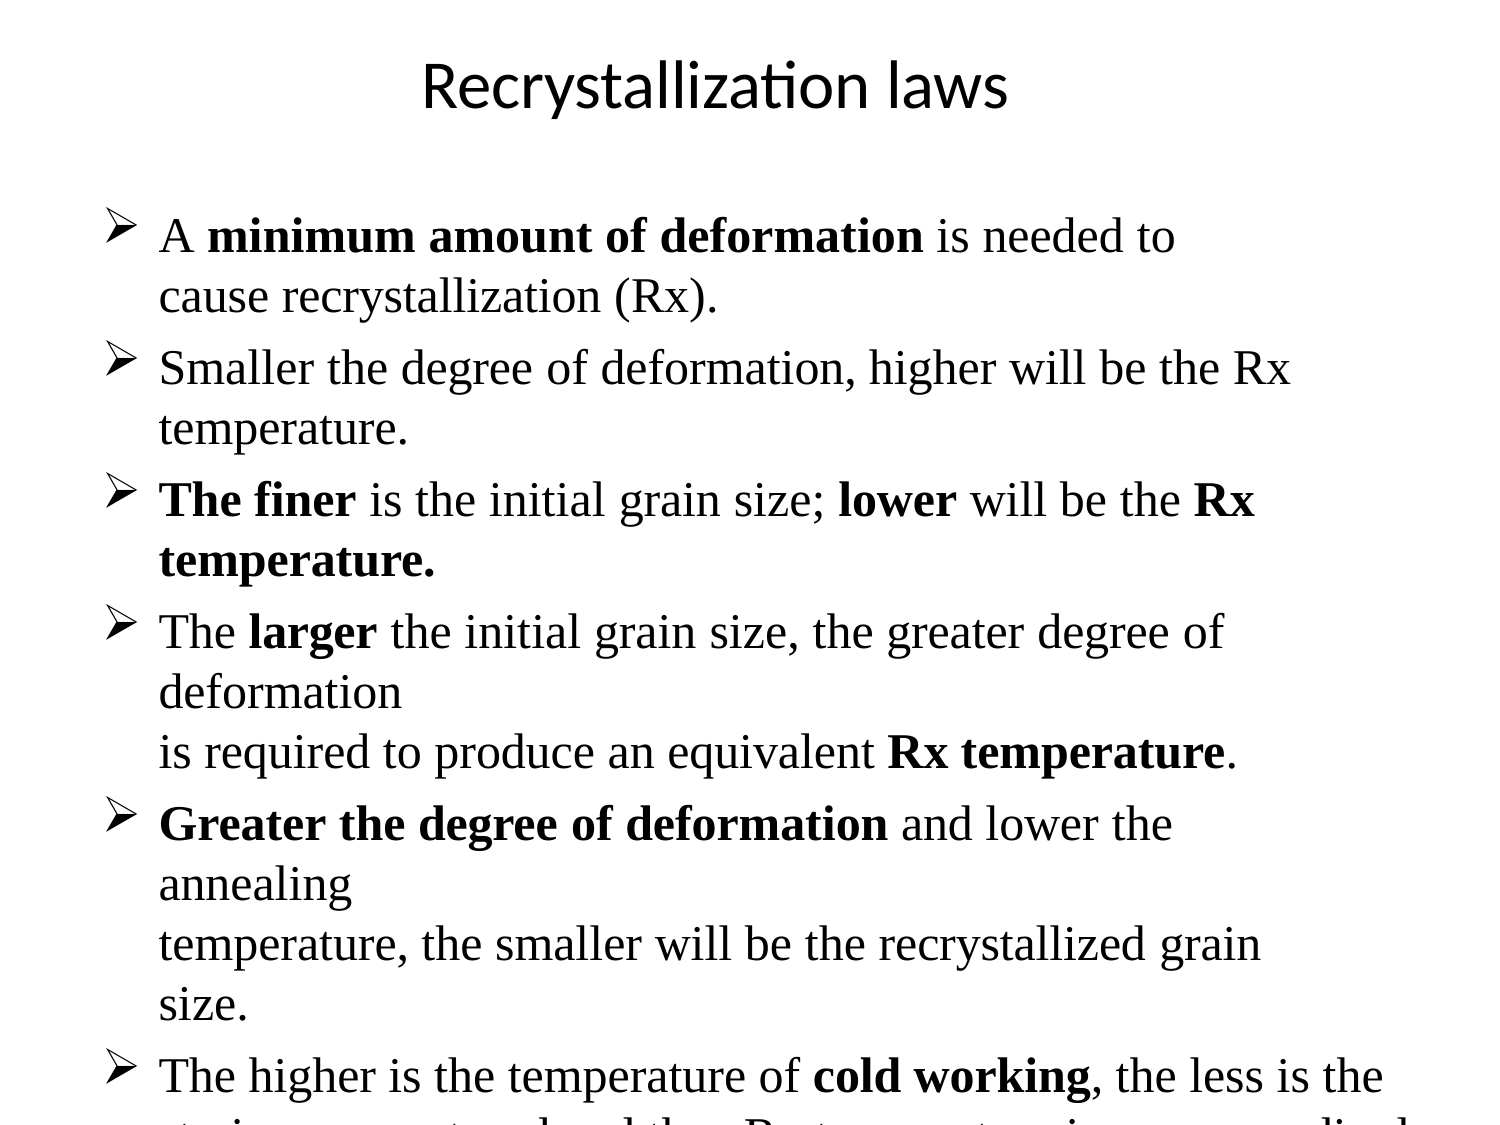

# Recrystallization laws
A minimum amount of deformation is needed to cause recrystallization (Rx).
Smaller the degree of deformation, higher will be the Rx  temperature.
The finer is the initial grain size; lower will be the Rx  temperature.
The larger the initial grain size, the greater degree of deformation
is required to produce an equivalent Rx temperature.
Greater the degree of deformation and lower the annealing
temperature, the smaller will be the recrystallized grain size.
The higher is the temperature of cold working, the less is the  strain energy stored and thus Rx temperature is correspondingly  higher.
The Rx rate increases exponentially with temperature.